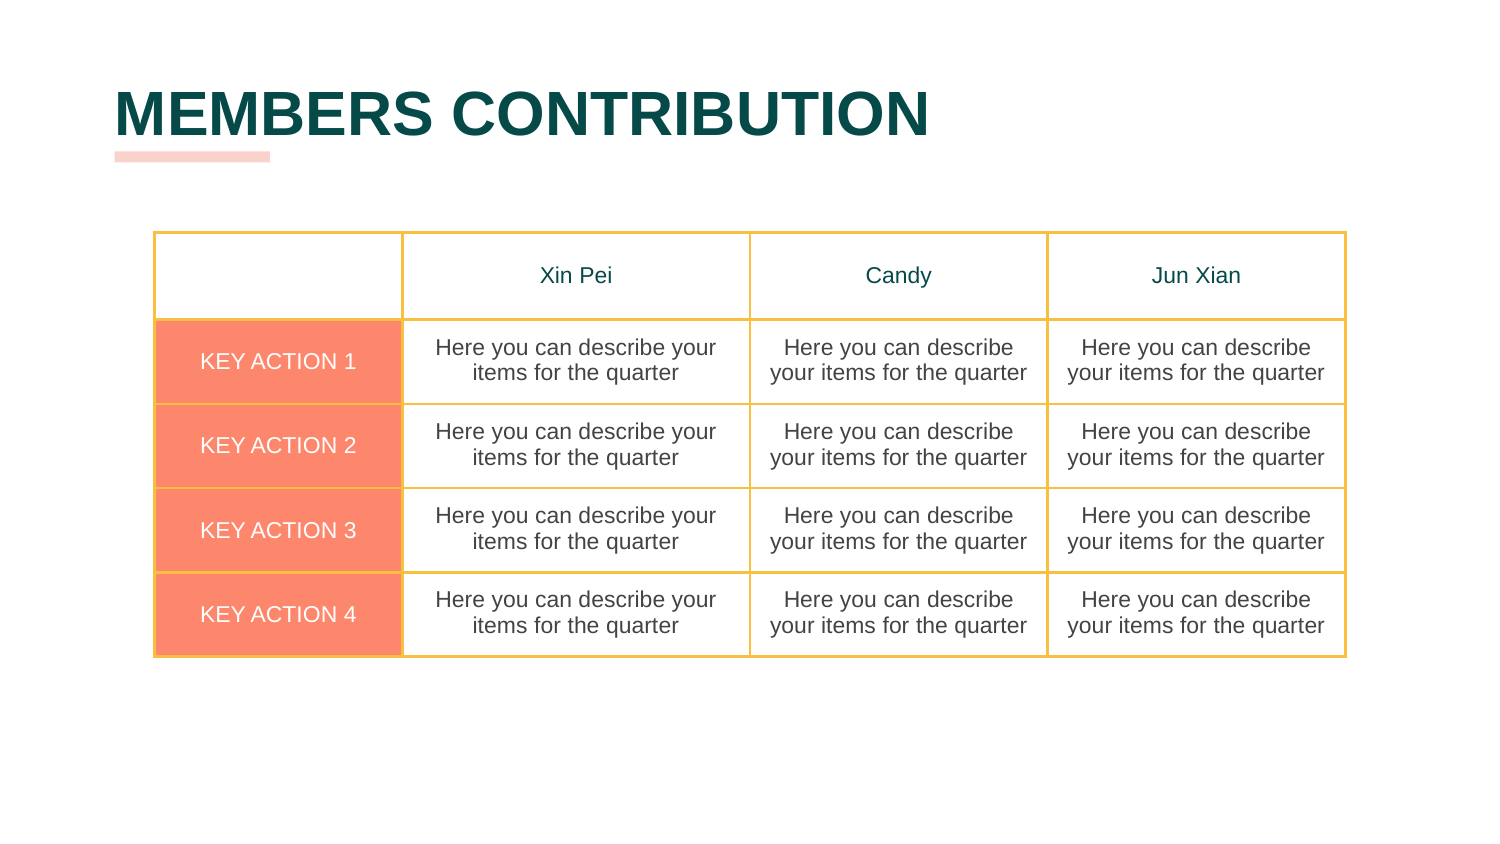

# MEMBERS CONTRIBUTION

|  | Xin Pei | Candy | Jun Xian |
| --- | --- | --- | --- |
| KEY ACTION 1 | Here you can describe your items for the quarter | Here you can describe your items for the quarter | Here you can describe your items for the quarter |
| KEY ACTION 2 | Here you can describe your items for the quarter | Here you can describe your items for the quarter | Here you can describe your items for the quarter |
| KEY ACTION 3 | Here you can describe your items for the quarter | Here you can describe your items for the quarter | Here you can describe your items for the quarter |
| KEY ACTION 4 | Here you can describe your items for the quarter | Here you can describe your items for the quarter | Here you can describe your items for the quarter |